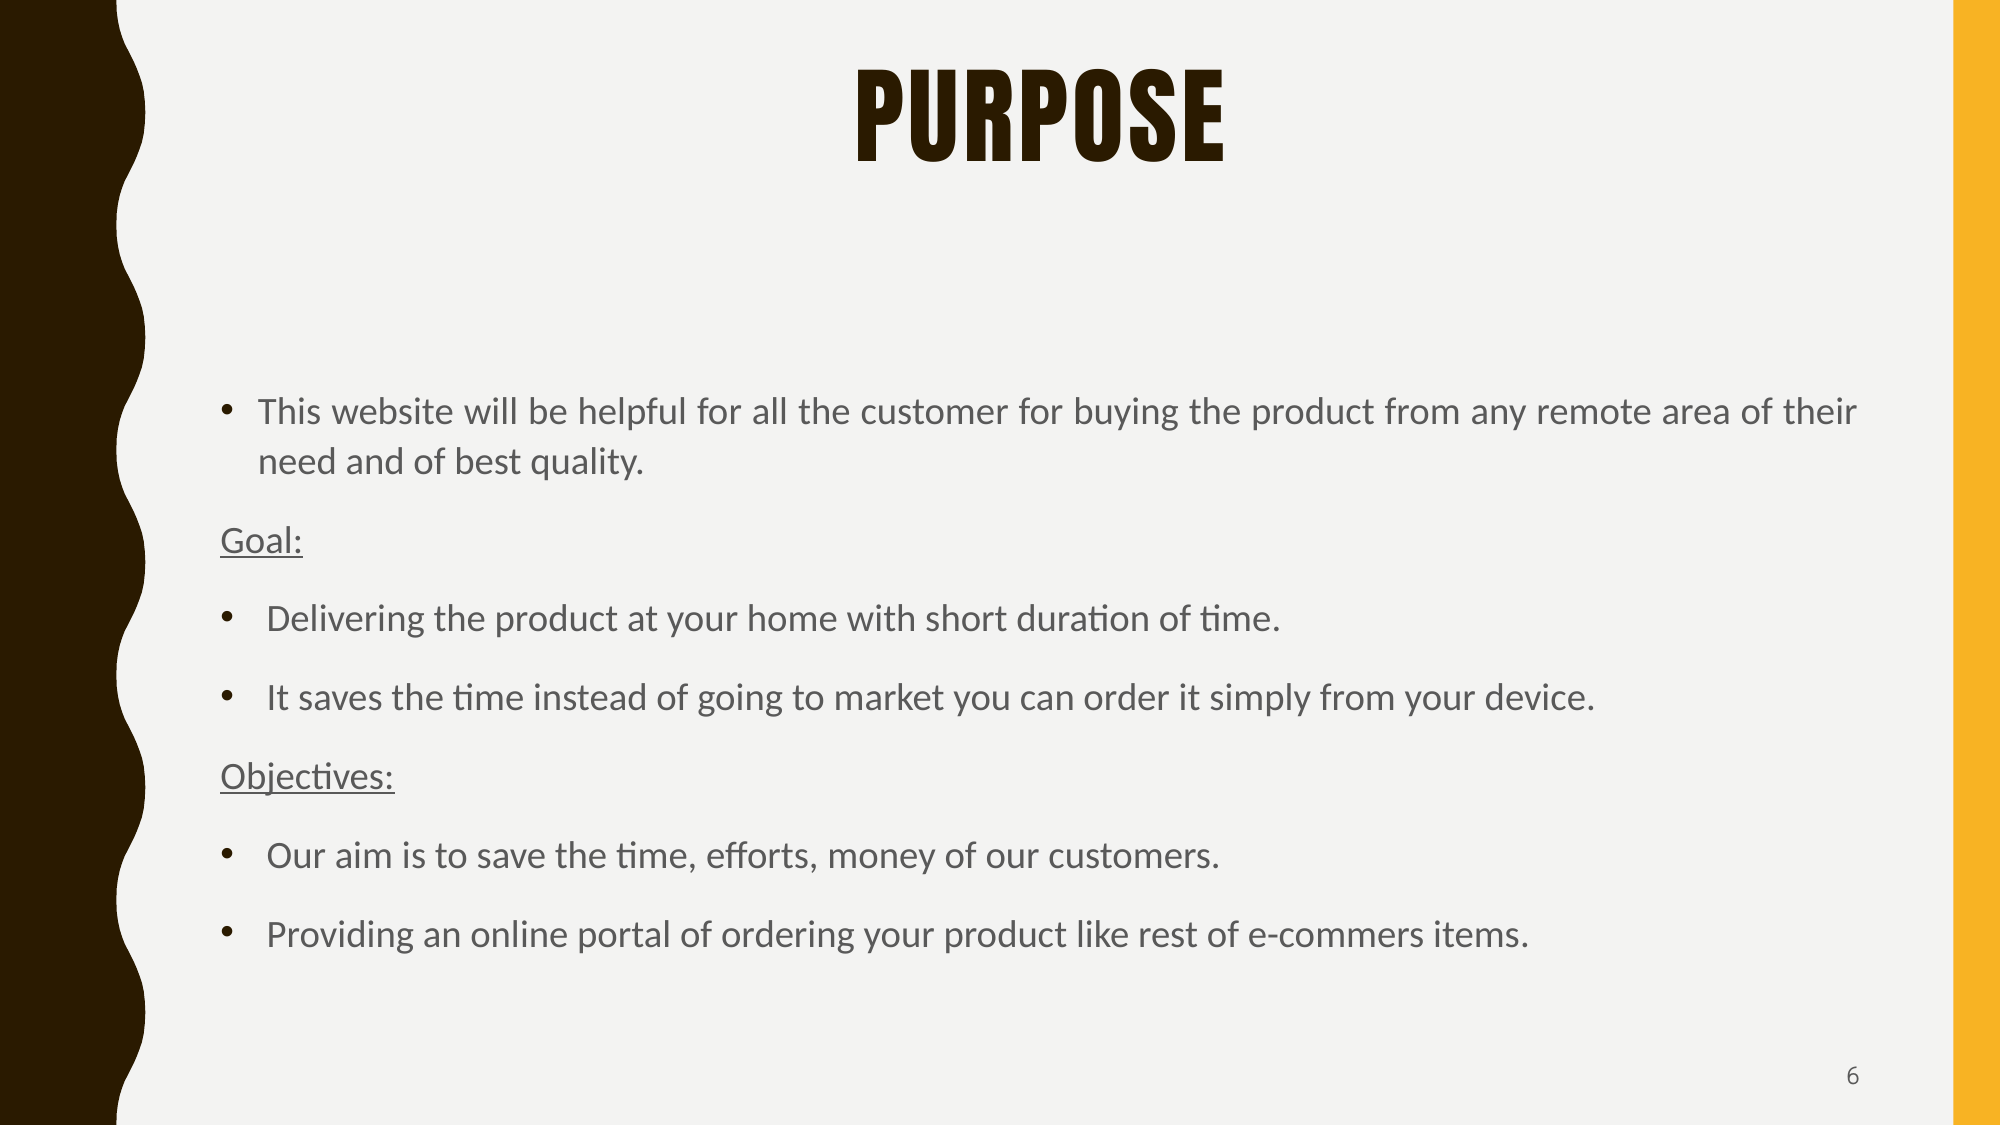

# PURPOSE
This website will be helpful for all the customer for buying the product from any remote area of their need and of best quality.
Goal:
 Delivering the product at your home with short duration of time.
 It saves the time instead of going to market you can order it simply from your device.
Objectives:
 Our aim is to save the time, efforts, money of our customers.
 Providing an online portal of ordering your product like rest of e-commers items.

6